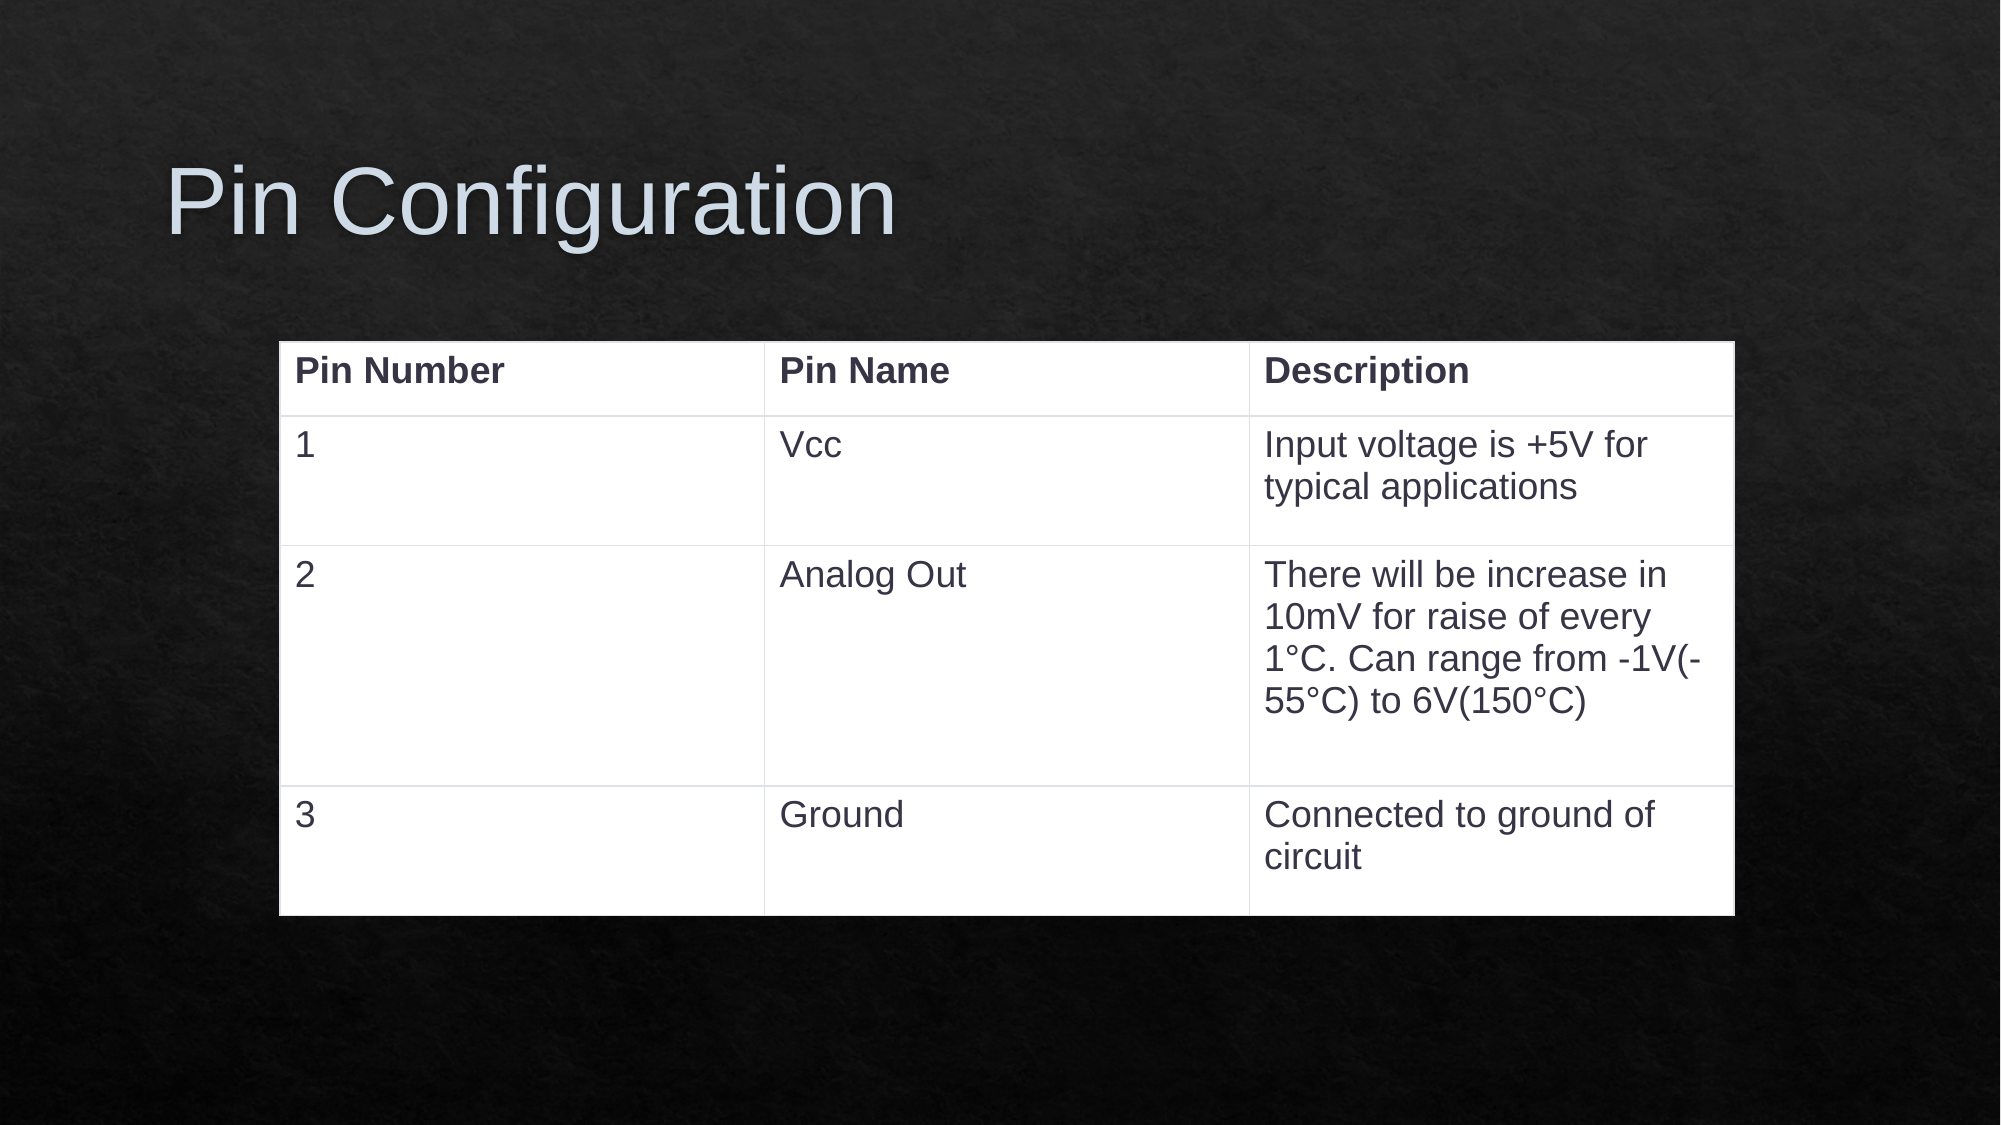

# Pin Configuration
| Pin Number | Pin Name | Description |
| --- | --- | --- |
| 1 | Vcc | Input voltage is +5V for typical applications |
| 2 | Analog Out | There will be increase in 10mV for raise of every 1°C. Can range from -1V(-55°C) to 6V(150°C) |
| 3 | Ground | Connected to ground of circuit |